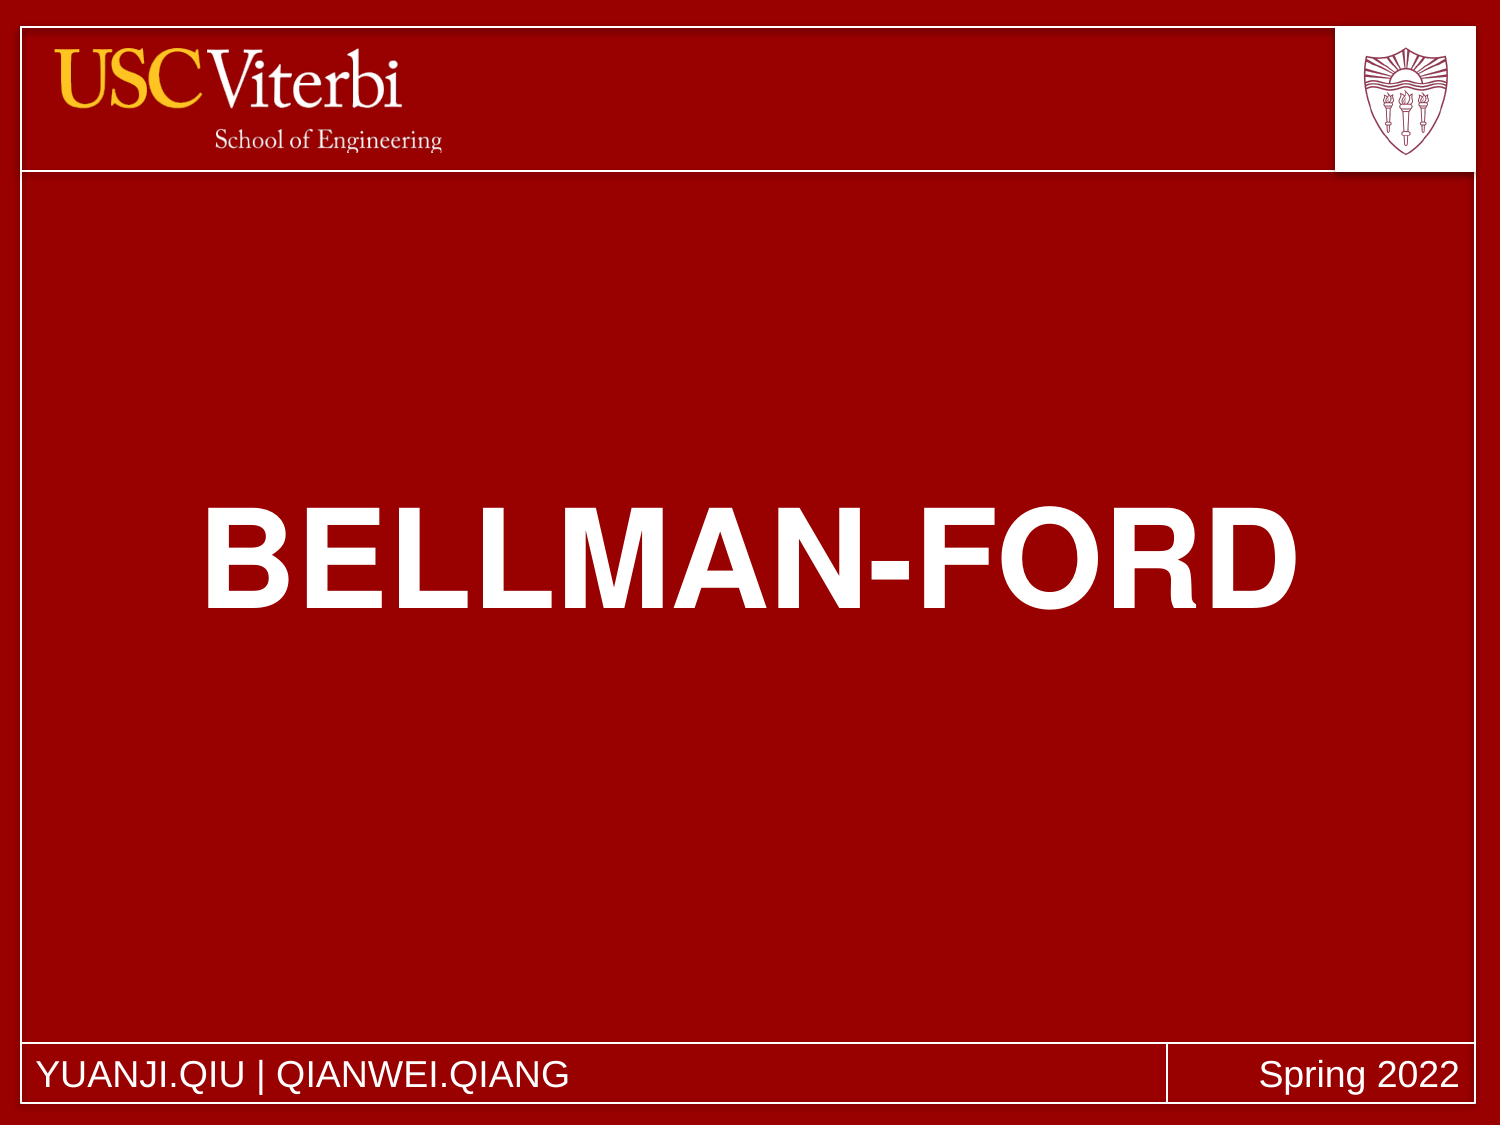

# BELLMAN-Ford
YuanJi.Qiu | QianWei.Qiang
Spring 2022